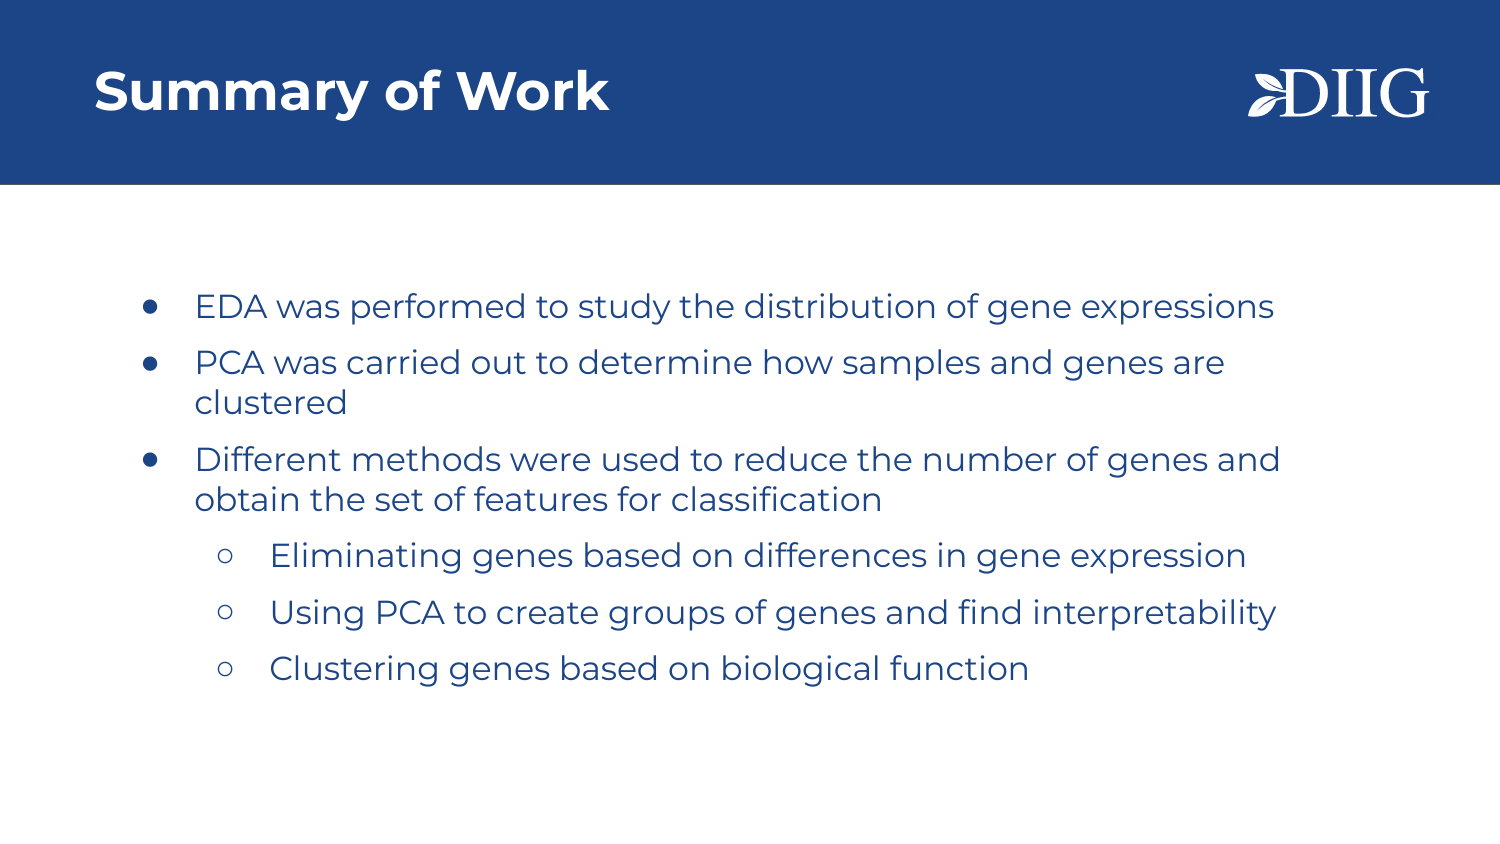

# Summary of Work

EDA was performed to study the distribution of gene expressions
PCA was carried out to determine how samples and genes are clustered
Different methods were used to reduce the number of genes and obtain the set of features for classification
Eliminating genes based on differences in gene expression
Using PCA to create groups of genes and find interpretability
Clustering genes based on biological function